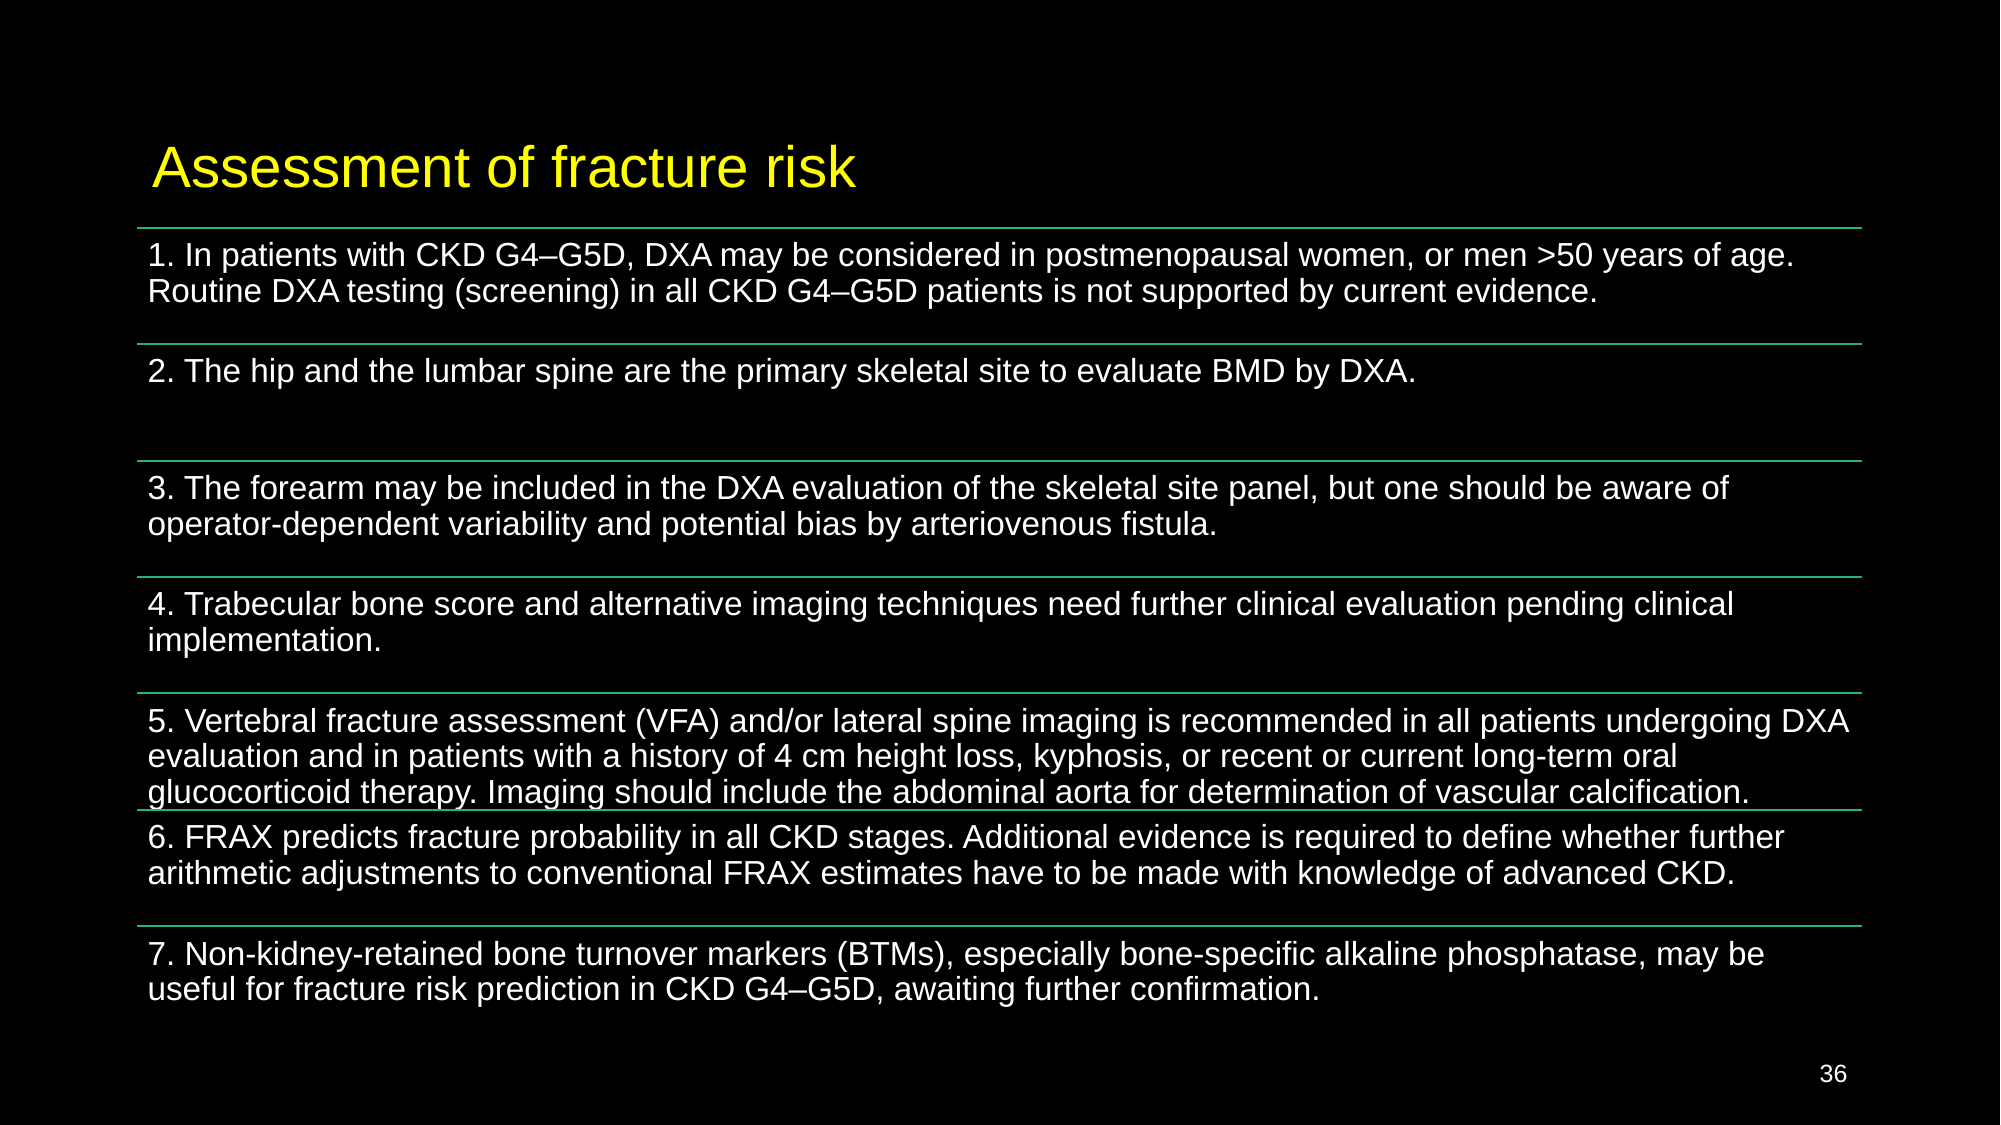

# Assessment of fracture risk

1. In patients with CKD G4–G5D, DXA may be considered in postmenopausal women, or men >50 years of age. Routine DXA testing (screening) in all CKD G4–G5D patients is not supported by current evidence.

2. The hip and the lumbar spine are the primary skeletal site to evaluate BMD by DXA.

3. The forearm may be included in the DXA evaluation of the skeletal site panel, but one should be aware of operator-dependent variability and potential bias by arteriovenous fistula.

4. Trabecular bone score and alternative imaging techniques need further clinical evaluation pending clinical implementation.

5. Vertebral fracture assessment (VFA) and/or lateral spine imaging is recommended in all patients undergoing DXA evaluation and in patients with a history of 4 cm height loss, kyphosis, or recent or current long-term oral glucocorticoid therapy. Imaging should include the abdominal aorta for determination of vascular calcification.

6. FRAX predicts fracture probability in all CKD stages. Additional evidence is required to define whether further arithmetic adjustments to conventional FRAX estimates have to be made with knowledge of advanced CKD.

7. Non-kidney-retained bone turnover markers (BTMs), especially bone-specific alkaline phosphatase, may be useful for fracture risk prediction in CKD G4–G5D, awaiting further confirmation.
36